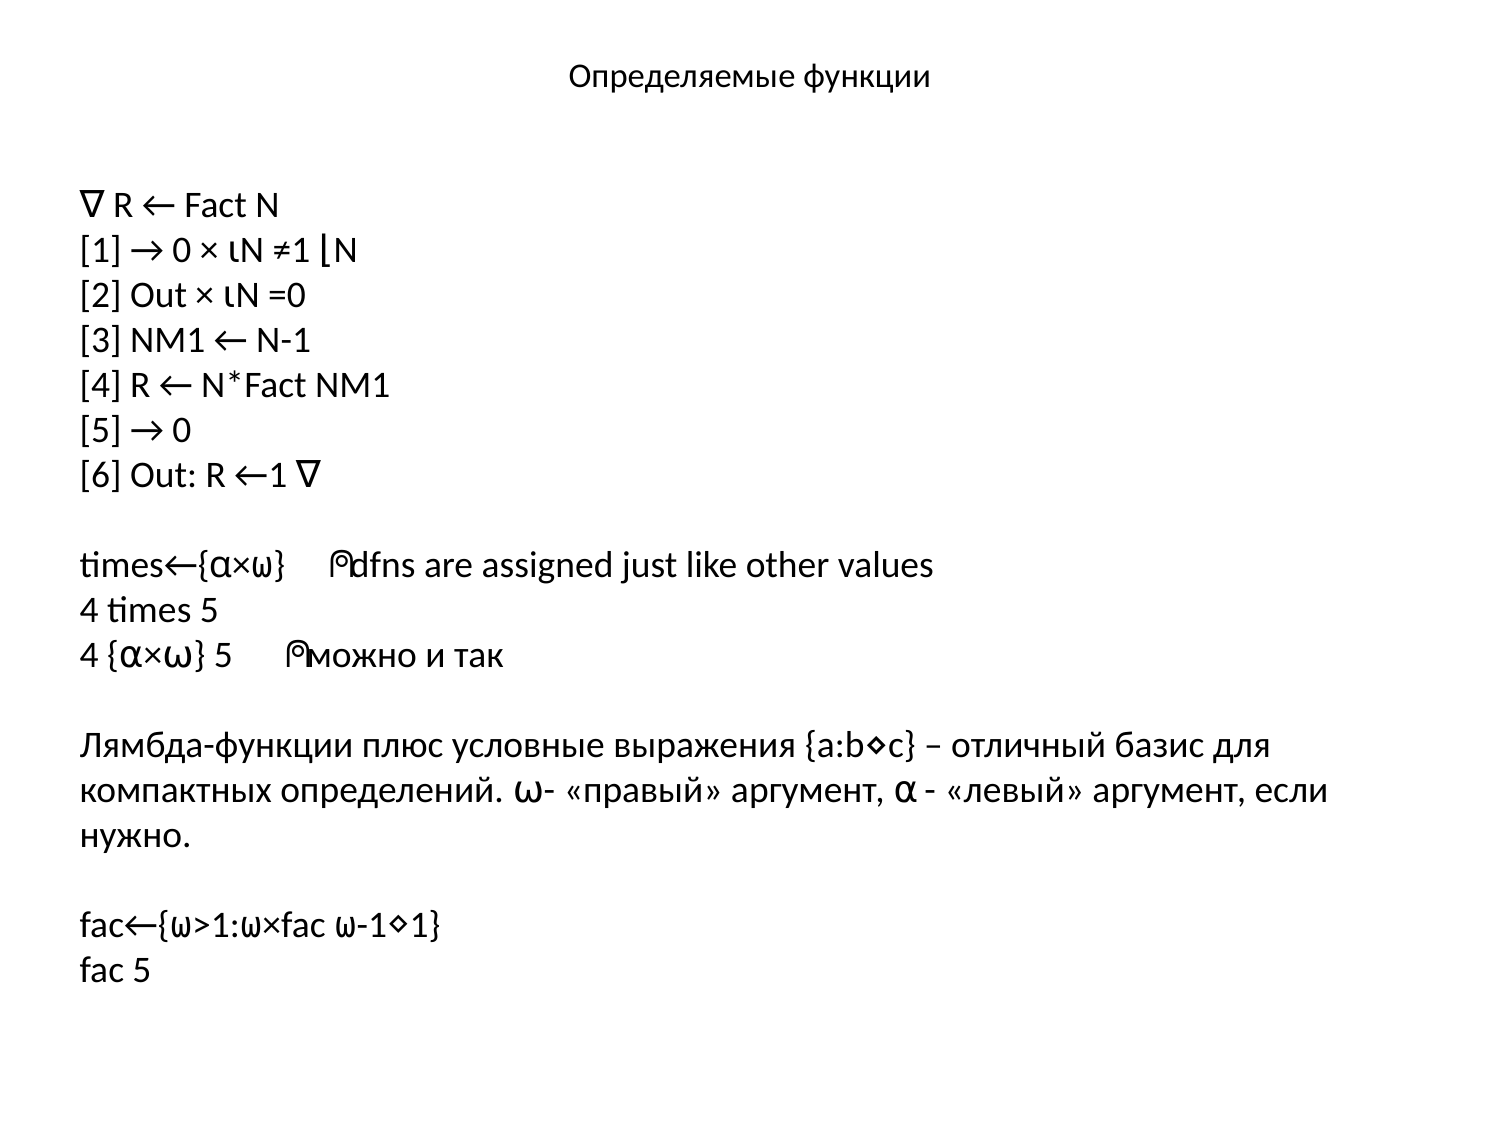

# Определяемые функции
∇ R ← Fact N
[1] → 0 × ⍳N ≠1 ⌊N
[2] Out × ⍳N =0
[3] NM1 ← N-1
[4] R ← N*Fact NM1
[5] → 0
[6] Out: R ←1 ∇

times←{⍺×⍵}    ⍝ dfns are assigned just like other values
4 times 5
4 {⍺×⍵} 5     ⍝ можно и так

Лямбда-функции плюс условные выражения {a:b⋄c} – отличный базис для компактных определений. ⍵ - «правый» аргумент, ⍺ - «левый» аргумент, если нужно.

fac←{⍵>1:⍵×fac ⍵-1⋄1}
fac 5